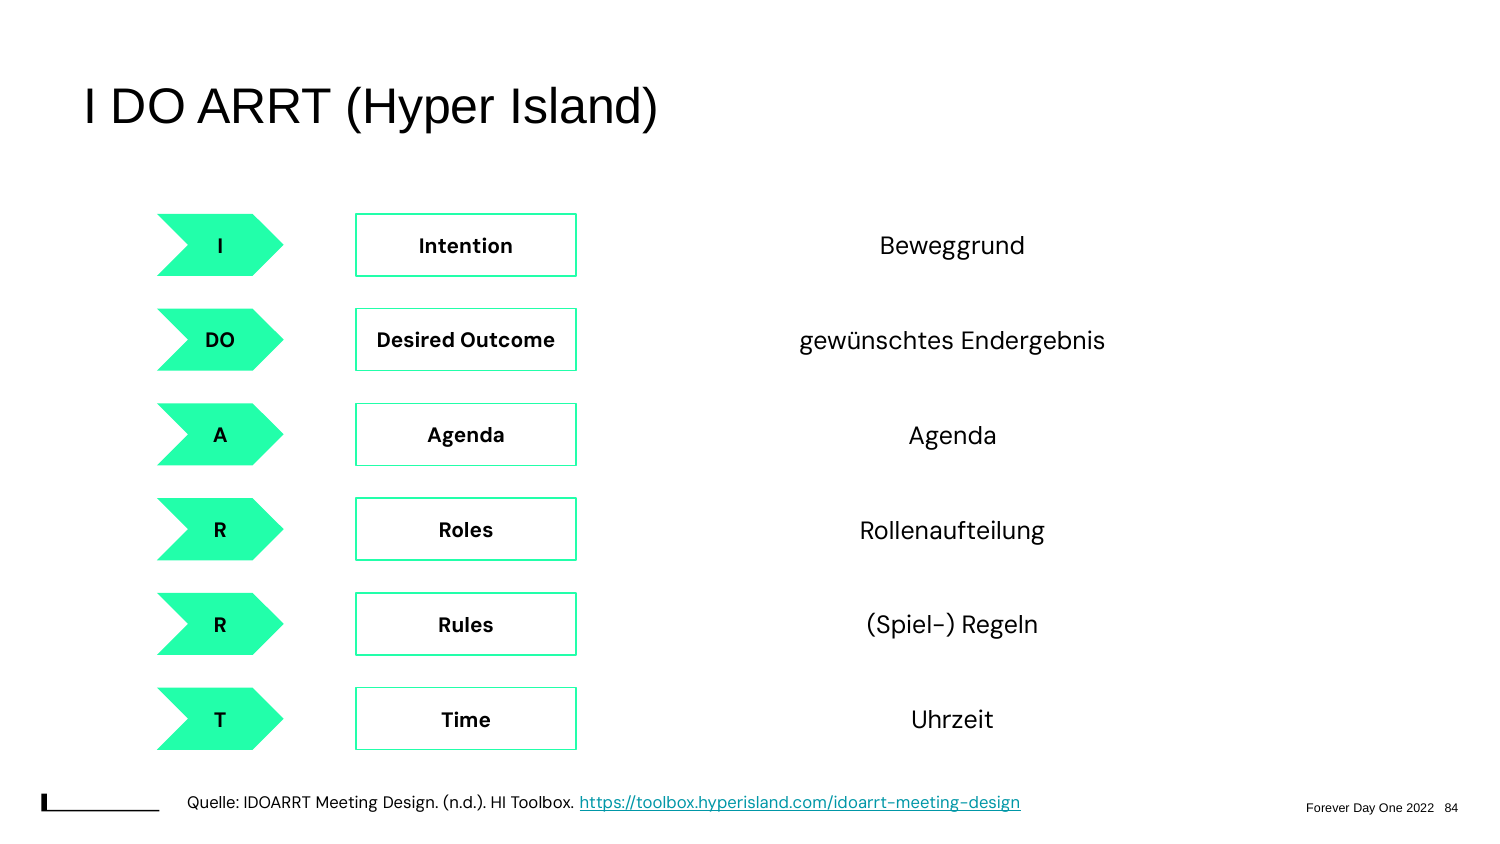

I DO ARRT (Hyper Island)
I
Intention
Beweggrund
DO
Desired Outcome
gewünschtes Endergebnis
A
Agenda
Agenda
R
Roles
Rollenaufteilung
R
Rules
(Spiel-) Regeln
T
Time
Uhrzeit
Quelle: IDOARRT Meeting Design. (n.d.). HI Toolbox. https://toolbox.hyperisland.com/idoarrt-meeting-design
Forever Day One 2022   84